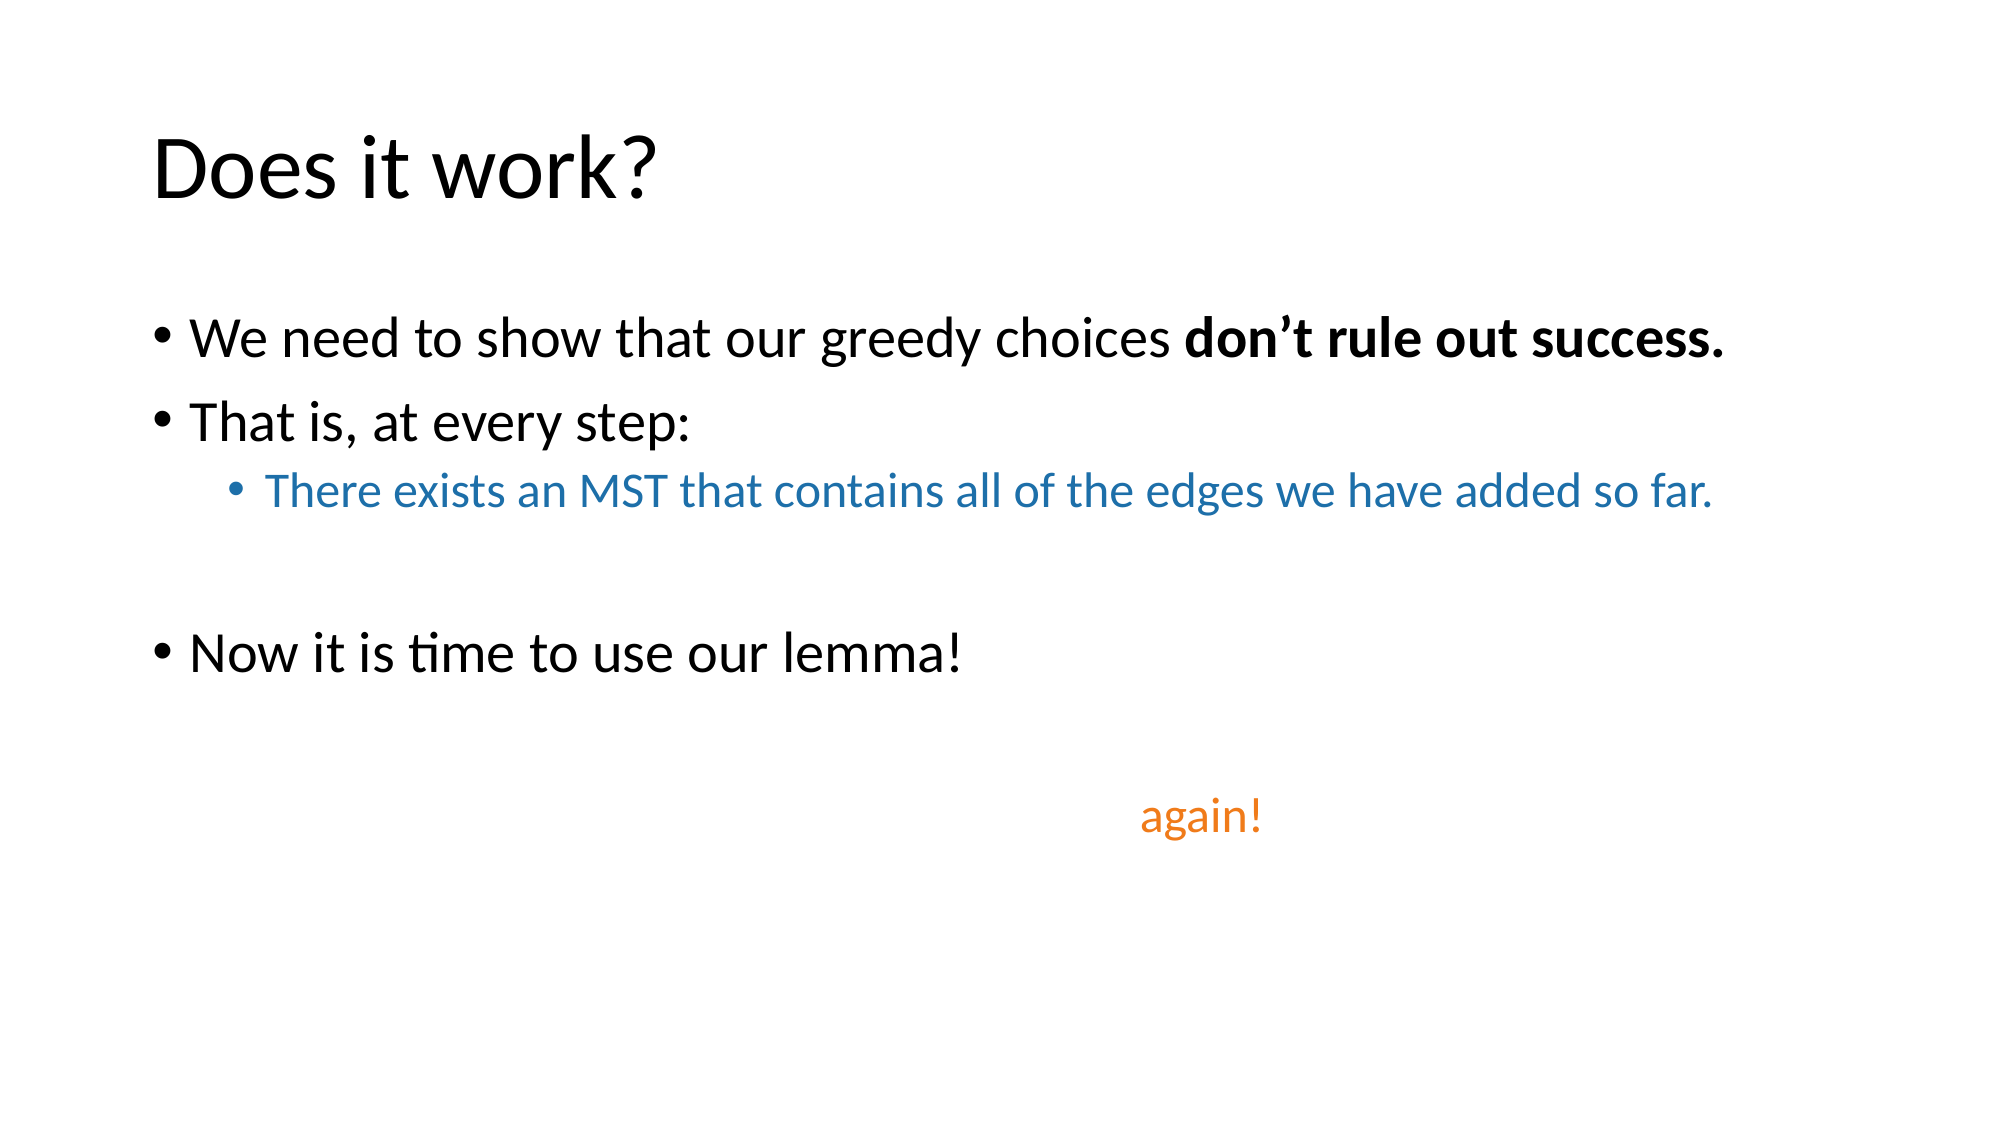

# Does it work?
We need to show that our greedy choices don’t rule out success.
That is, at every step:
There exists an MST that contains all of the edges we have added so far.

Now it is time to use our lemma!

again!